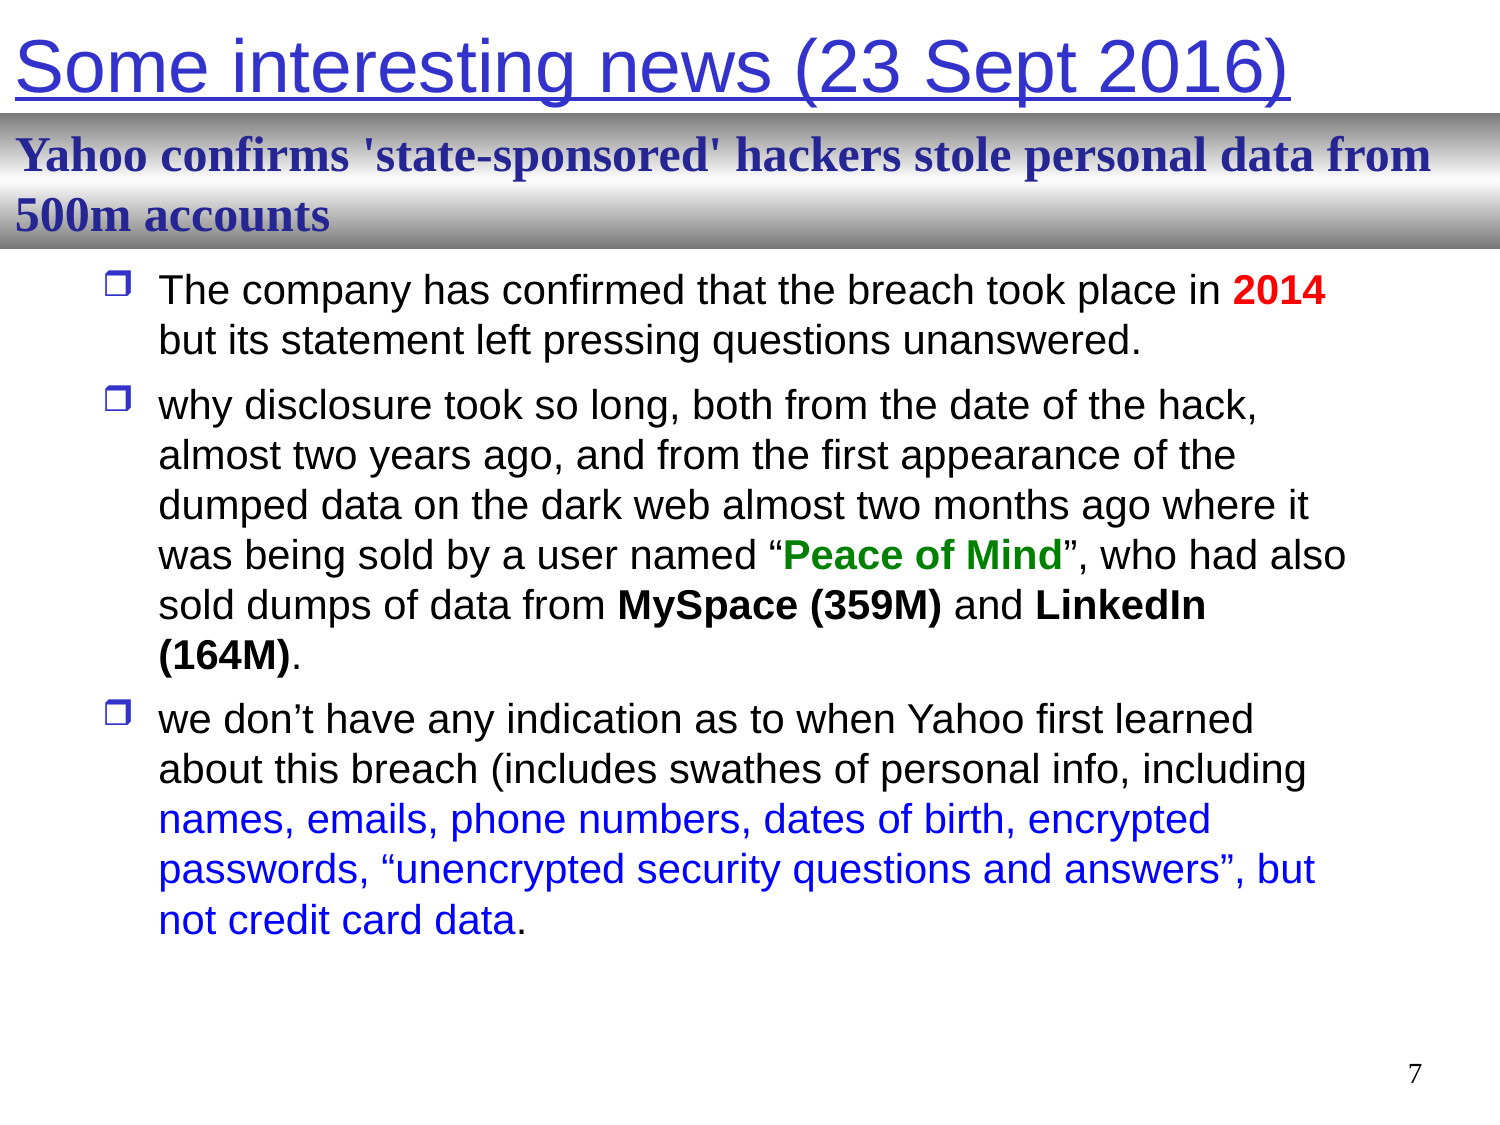

# Some interesting news (23 Sept 2016)
Yahoo confirms 'state-sponsored' hackers stole personal data from 500m accounts
The company has confirmed that the breach took place in 2014 but its statement left pressing questions unanswered.
why disclosure took so long, both from the date of the hack, almost two years ago, and from the first appearance of the dumped data on the dark web almost two months ago where it was being sold by a user named “Peace of Mind”, who had also sold dumps of data from MySpace (359M) and LinkedIn (164M).
we don’t have any indication as to when Yahoo first learned about this breach (includes swathes of personal info, including names, emails, phone numbers, dates of birth, encrypted passwords, “unencrypted security questions and answers”, but not credit card data.